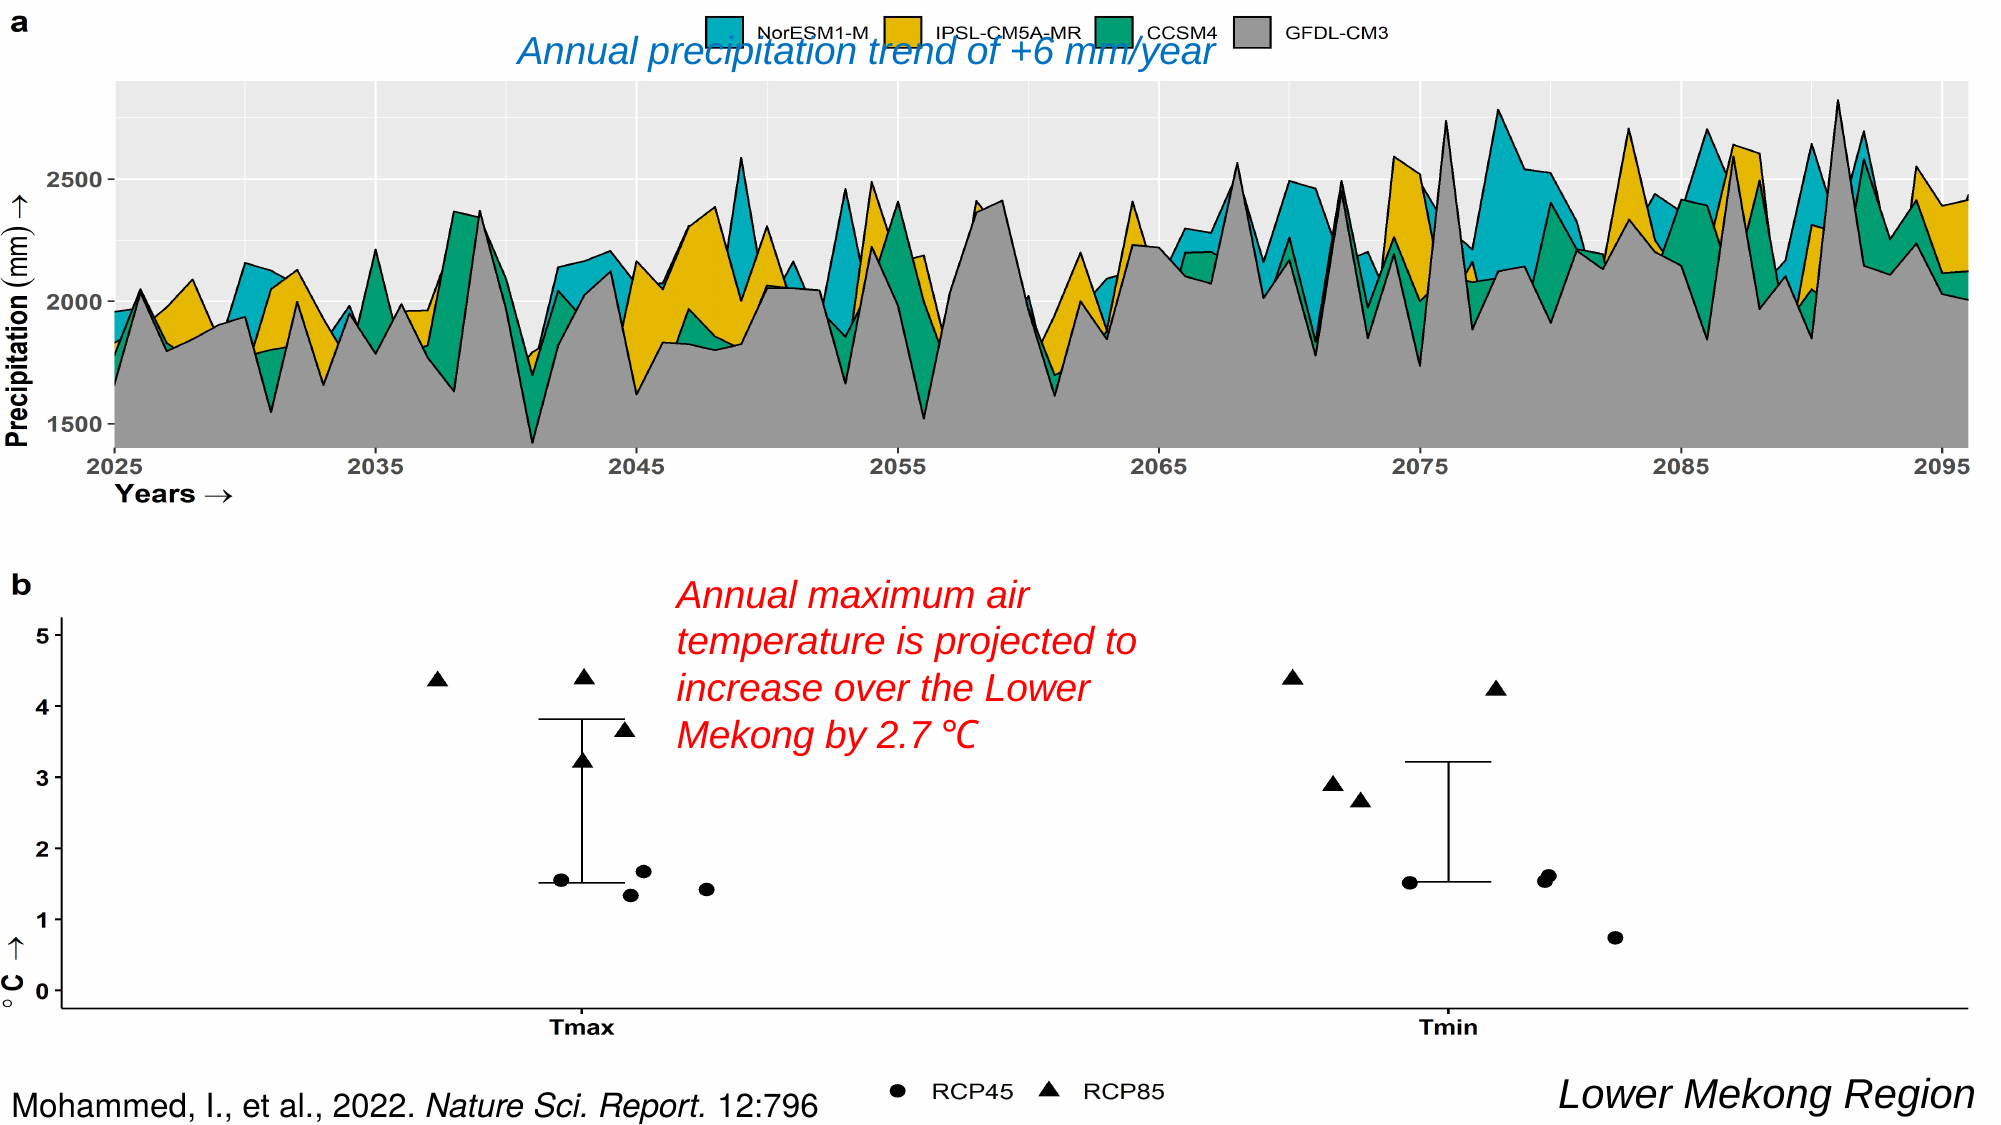

Annual precipitation trend of +6 mm/year
Annual maximum air temperature is projected to increase over the Lower Mekong by 2.7 ℃
Lower Mekong Region
Mohammed, I., et al., 2022. Nature Sci. Report. 12:796